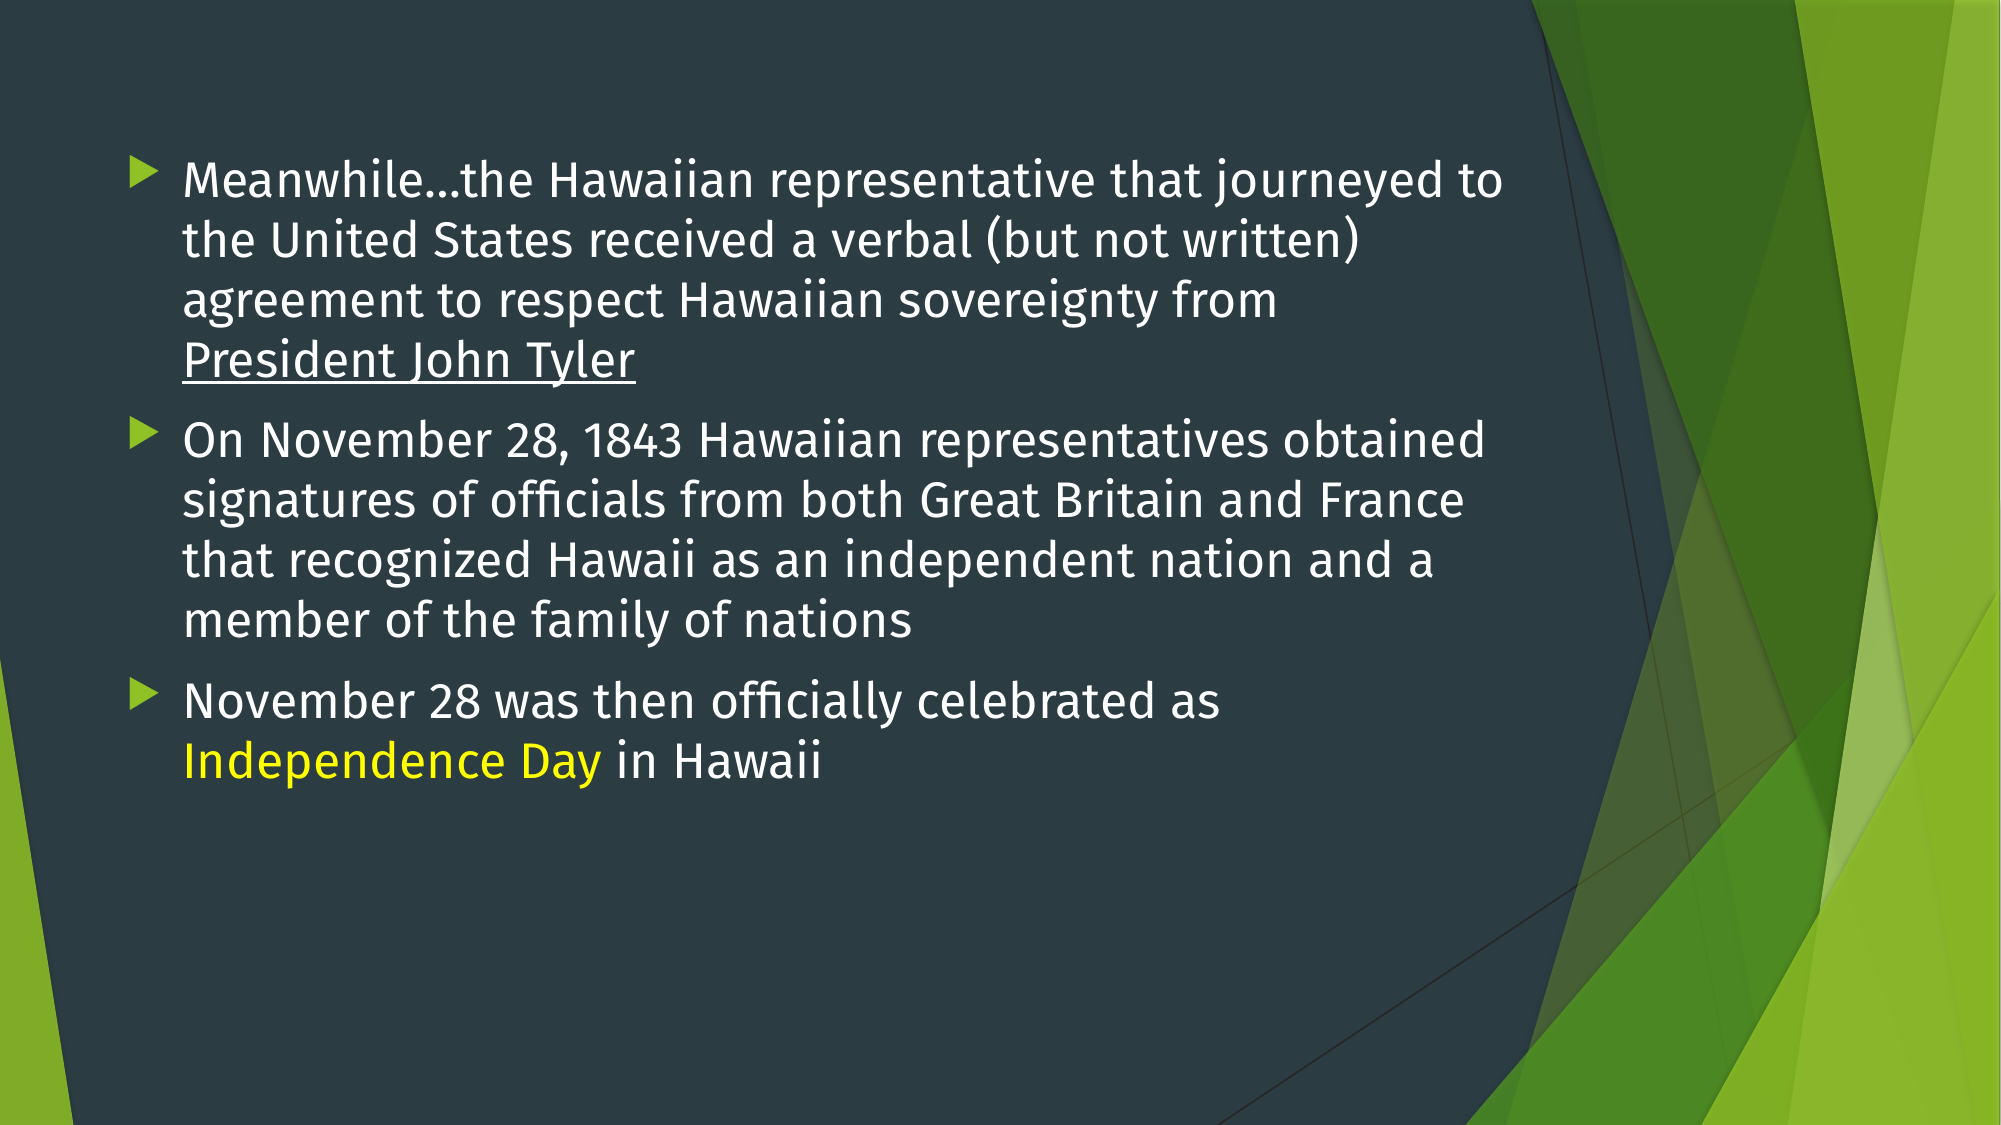

#
Meanwhile…the Hawaiian representative that journeyed to the United States received a verbal (but not written) agreement to respect Hawaiian sovereignty from President John Tyler
On November 28, 1843 Hawaiian representatives obtained signatures of officials from both Great Britain and France that recognized Hawaii as an independent nation and a member of the family of nations
November 28 was then officially celebrated as Independence Day in Hawaii